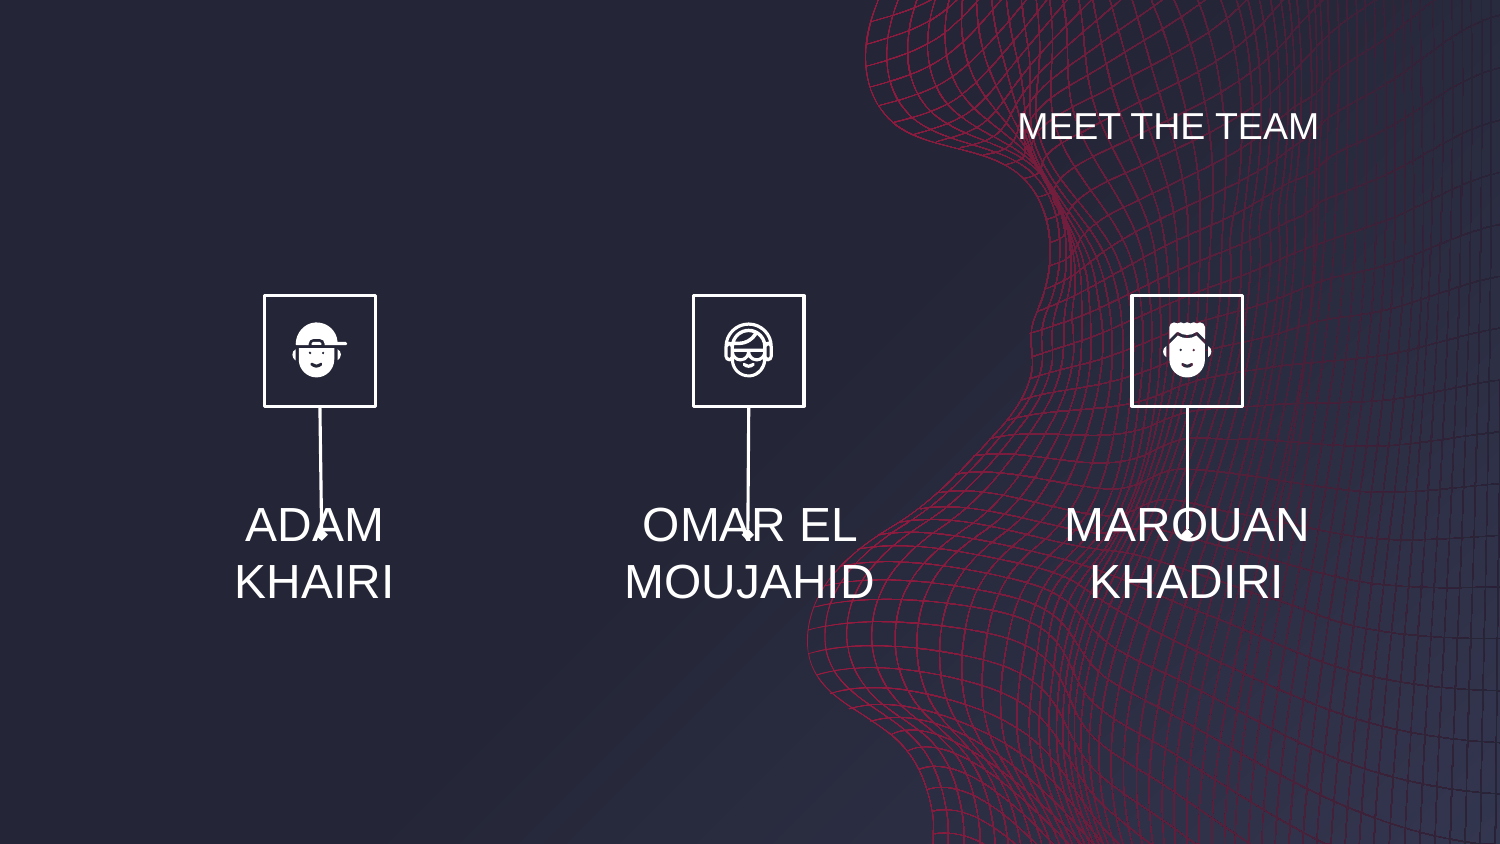

MEET THE TEAM

# ADAM KHAIRI
OMAR EL MOUJAHID
MAROUAN KHADIRI